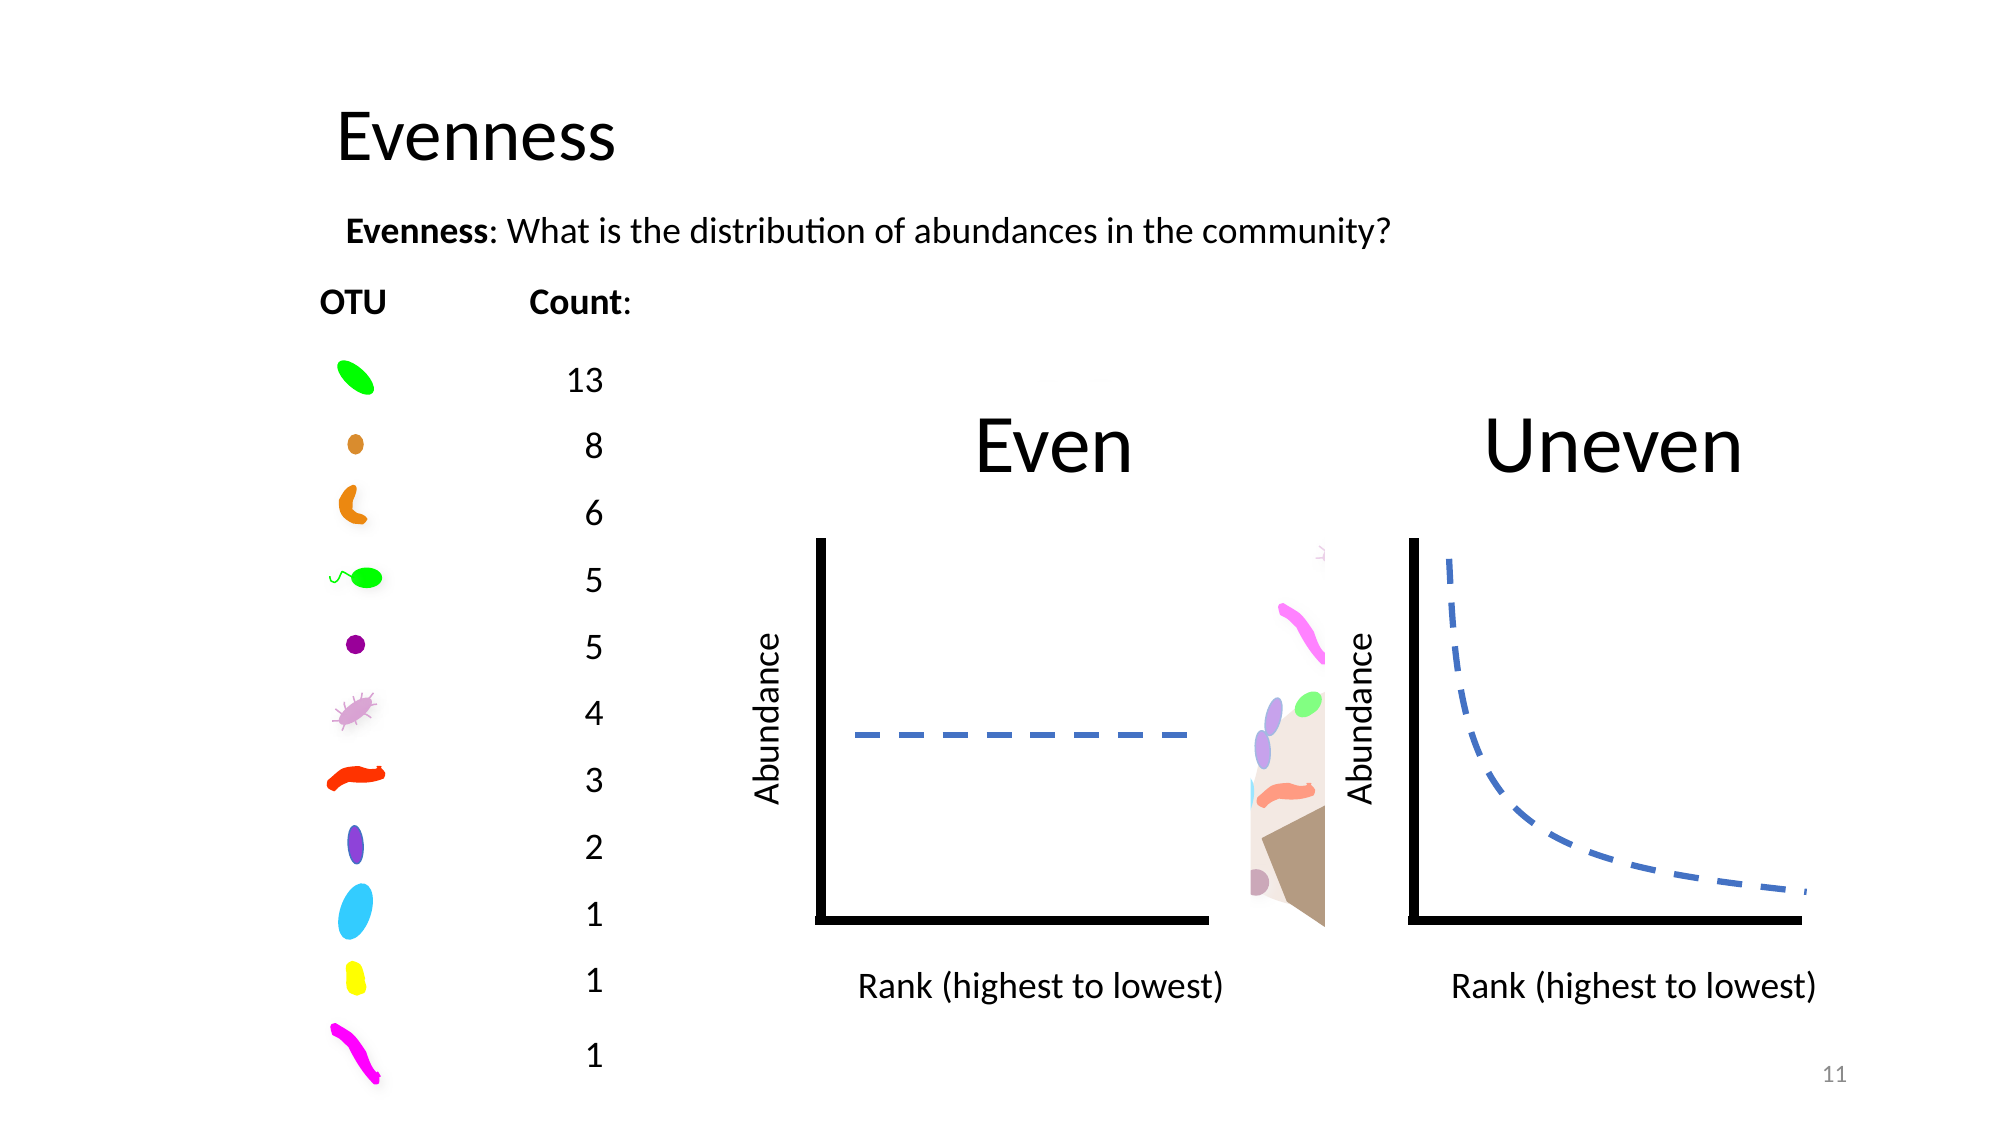

# Evenness
Evenness: What is the distribution of abundances in the community?
OTU
Count:
13

Even
Uneven

8

Abundance
Rank (highest to lowest)

Abundance
Rank (highest to lowest)

6

5

5

4

3

2

1

1

1

11